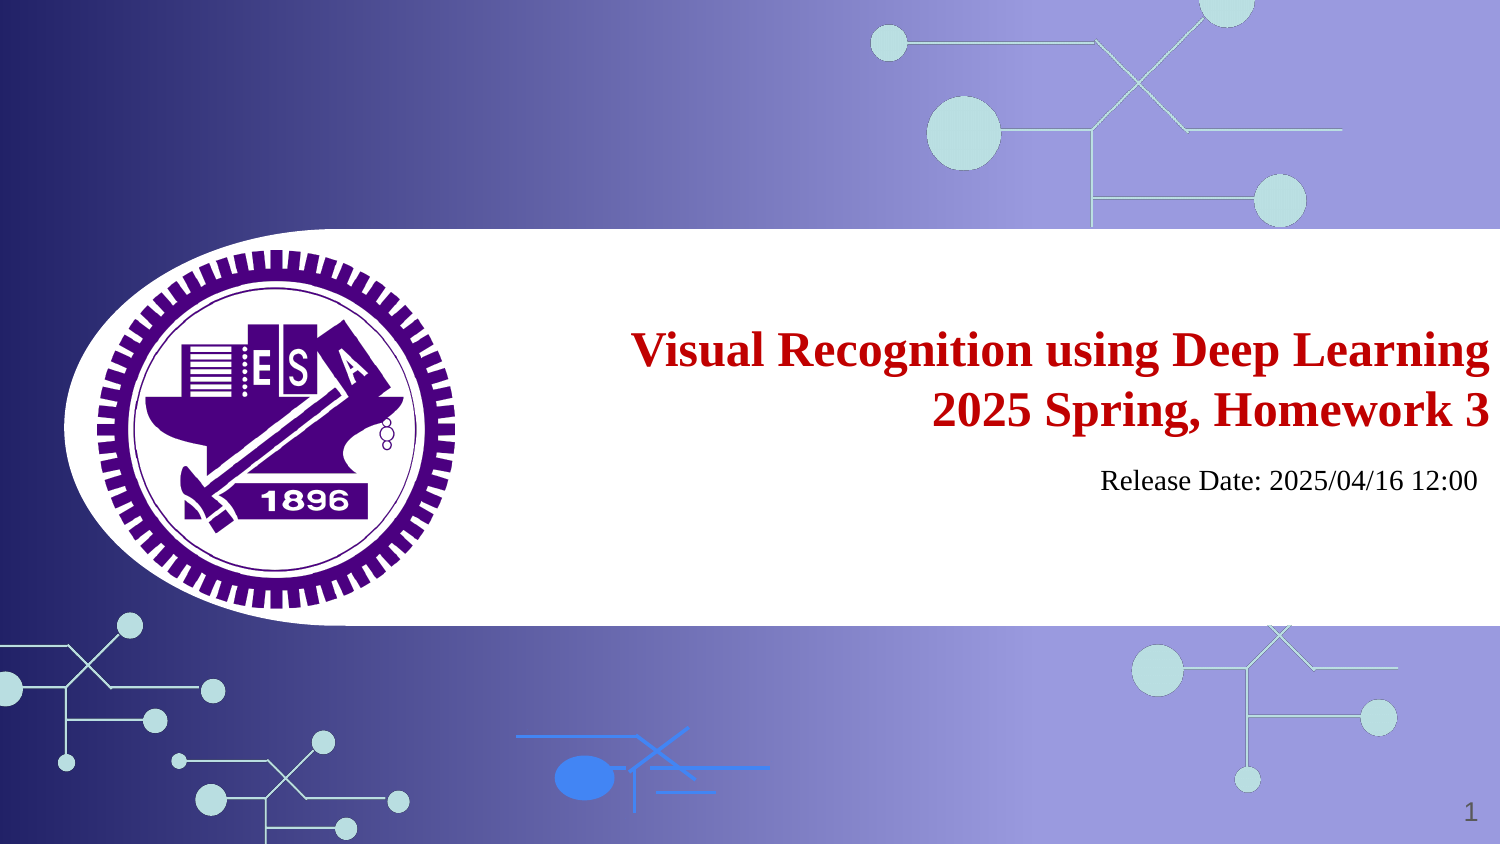

Visual Recognition using Deep Learning
2025 Spring, Homework 3
Release Date: 2025/04/16 12:00
1